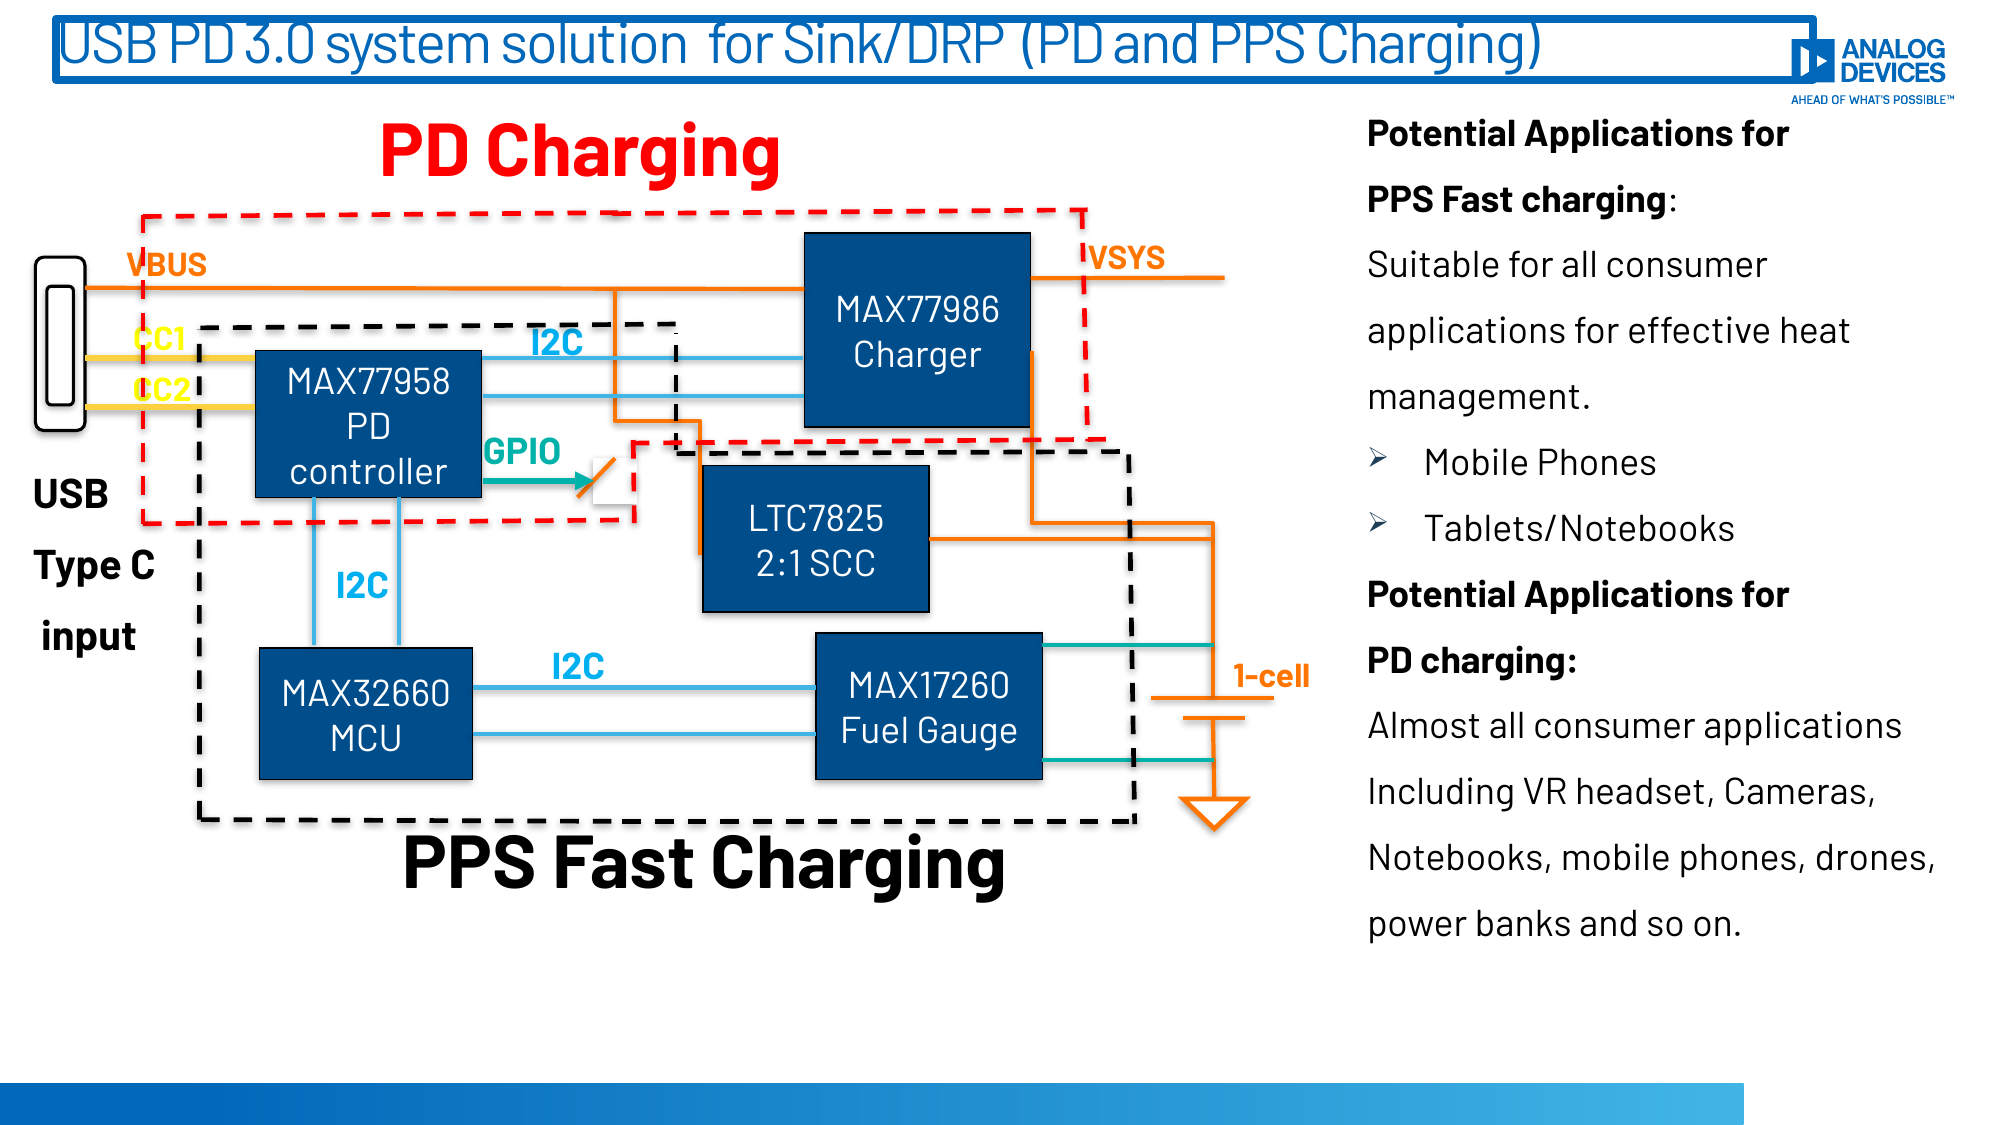

# USB PD 3.0 system solution  for Sink/DRP  (PD and PPS Charging)
PD Charging
MAX77986
Charger
VSYS
VBUS

CC1
I2C
MAX77958
PD controller
CC2
GPIO

LTC7825
2:1 SCC
I2C
MAX17260
Fuel Gauge
I2C
MAX32660
MCU
1-cell

USB
Type C
 input
PPS Fast Charging
Potential Applications for
PPS Fast charging:
Suitable for all consumer
applications for effective heat
management.
Mobile Phones
Tablets/Notebooks
Potential Applications for
PD charging:
Almost all consumer applications
Including VR headset, Cameras,
Notebooks, mobile phones, drones,
power banks and so on.